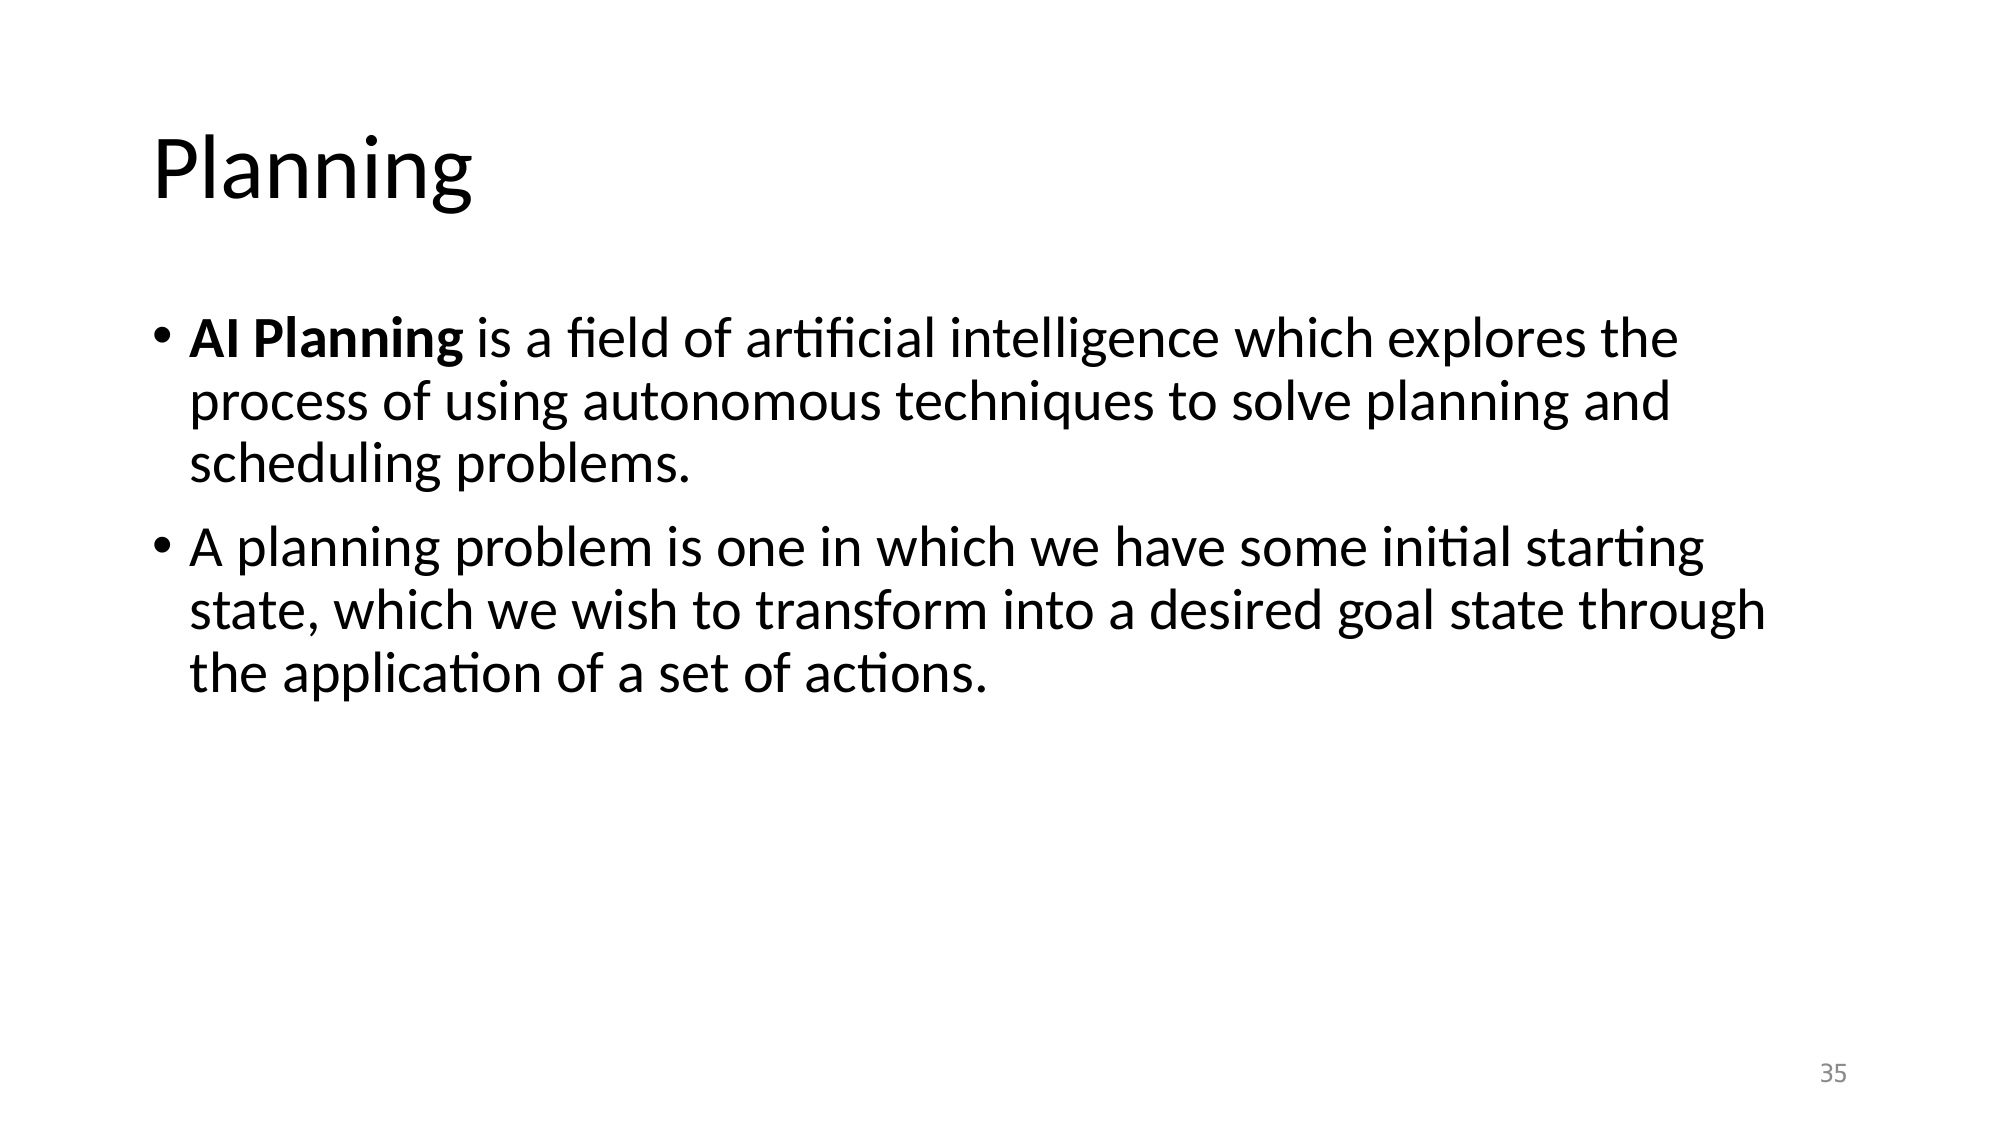

# Planning
AI Planning is a field of artificial intelligence which explores the process of using autonomous techniques to solve planning and scheduling problems.
A planning problem is one in which we have some initial starting state, which we wish to transform into a desired goal state through the application of a set of actions.
35